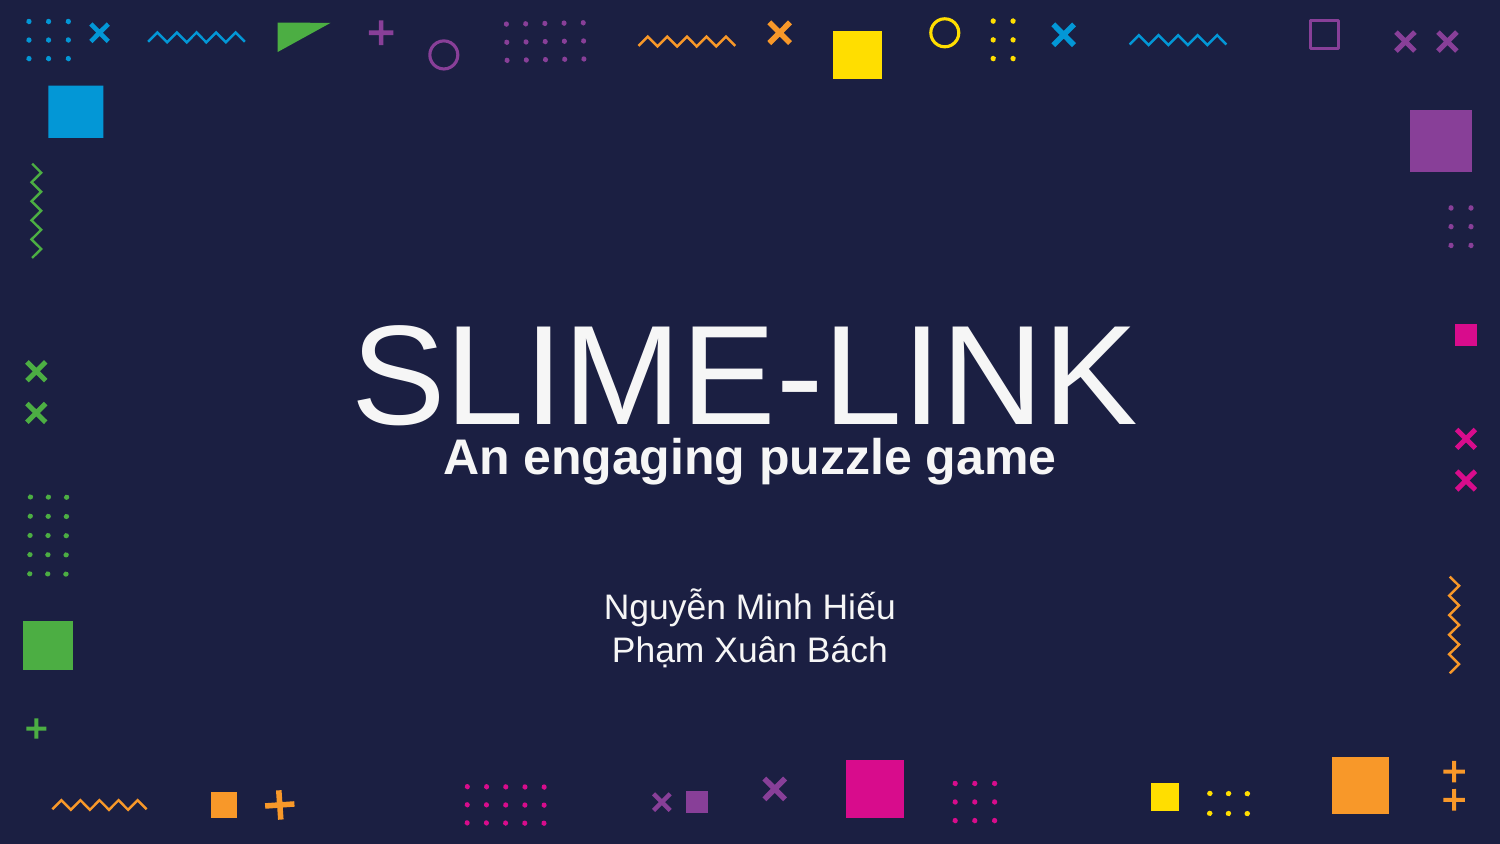

# SLIME-LINK
An engaging puzzle game
Nguyễn Minh Hiếu
Phạm Xuân Bách